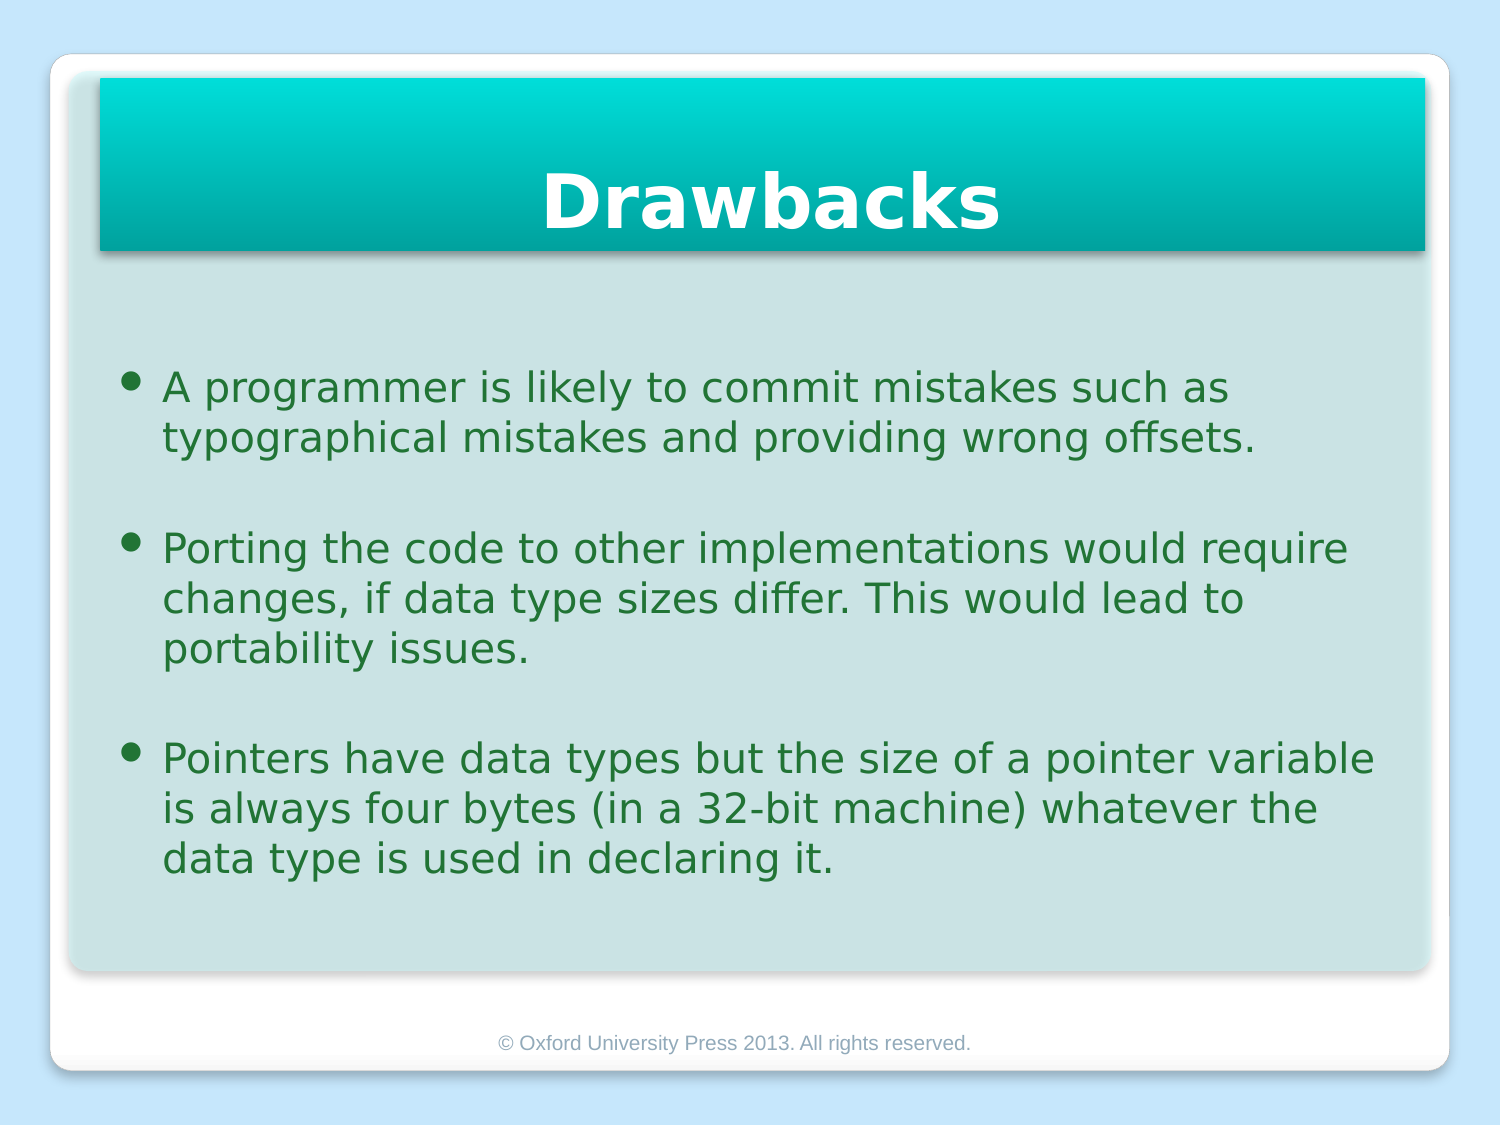

# Drawbacks

A programmer is likely to commit mistakes such as typographical mistakes and providing wrong offsets.

Porting the code to other implementations would require changes, if data type sizes differ. This would lead to portability issues.

Pointers have data types but the size of a pointer variable is always four bytes (in a 32-bit machine) whatever the data type is used in declaring it.
© Oxford University Press 2013. All rights reserved.